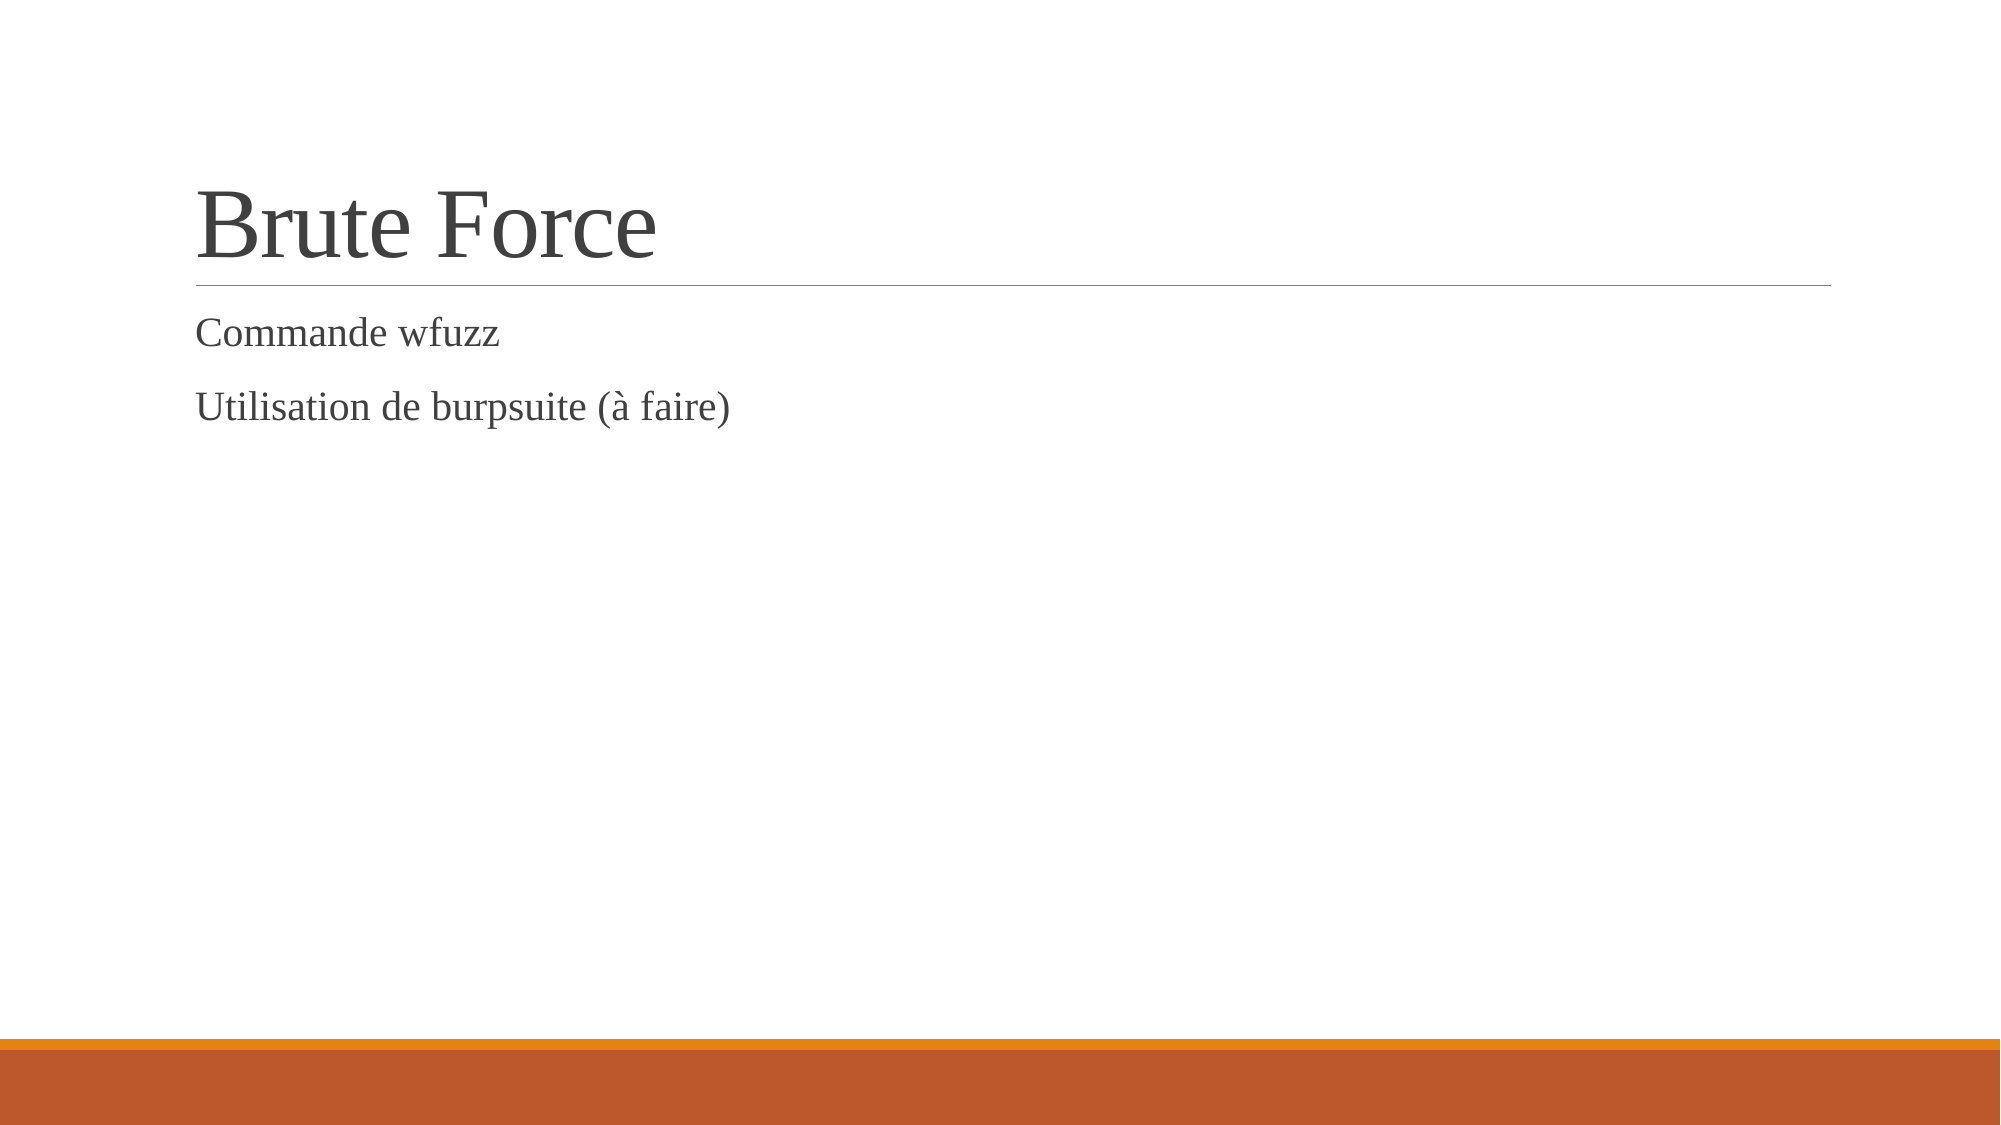

# Brute Force
Commande wfuzz
Utilisation de burpsuite (à faire)